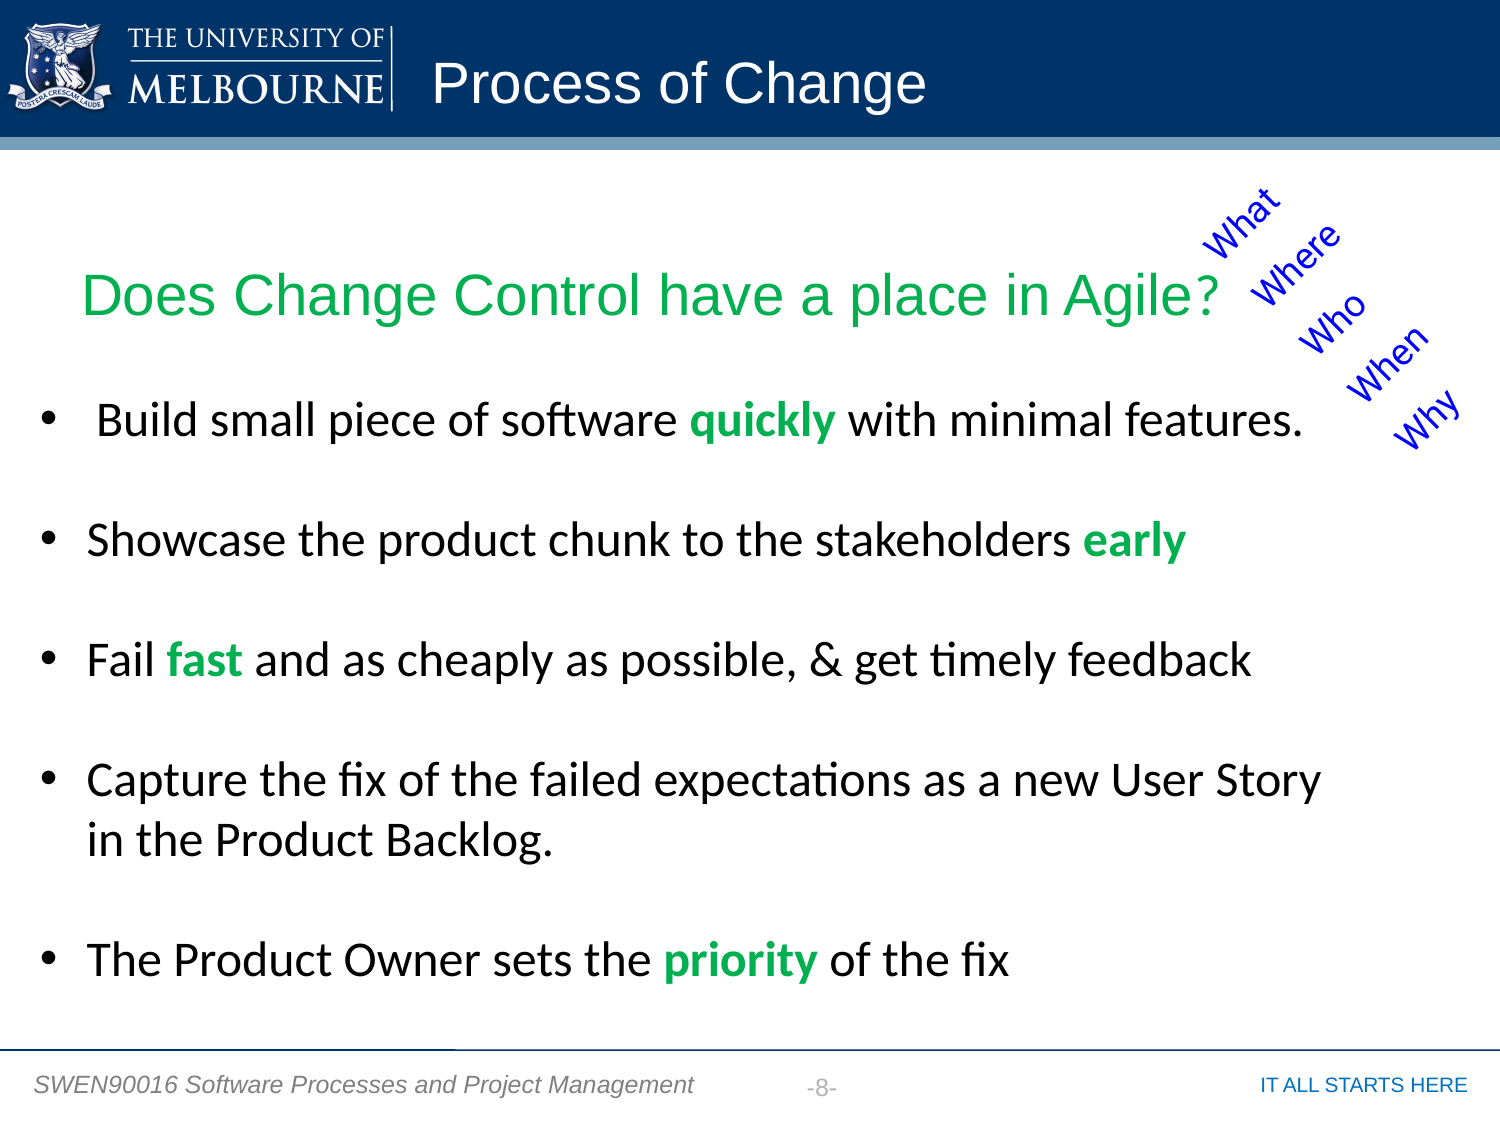

# Process of Change
What
Where
Who
When
Why
Does Change Control have a place in Agile?
Build small piece of software quickly with minimal features.

Showcase the product chunk to the stakeholders early

Fail fast and as cheaply as possible, & get timely feedback

Capture the fix of the failed expectations as a new User Story in the Product Backlog.

The Product Owner sets the priority of the fix
-8-